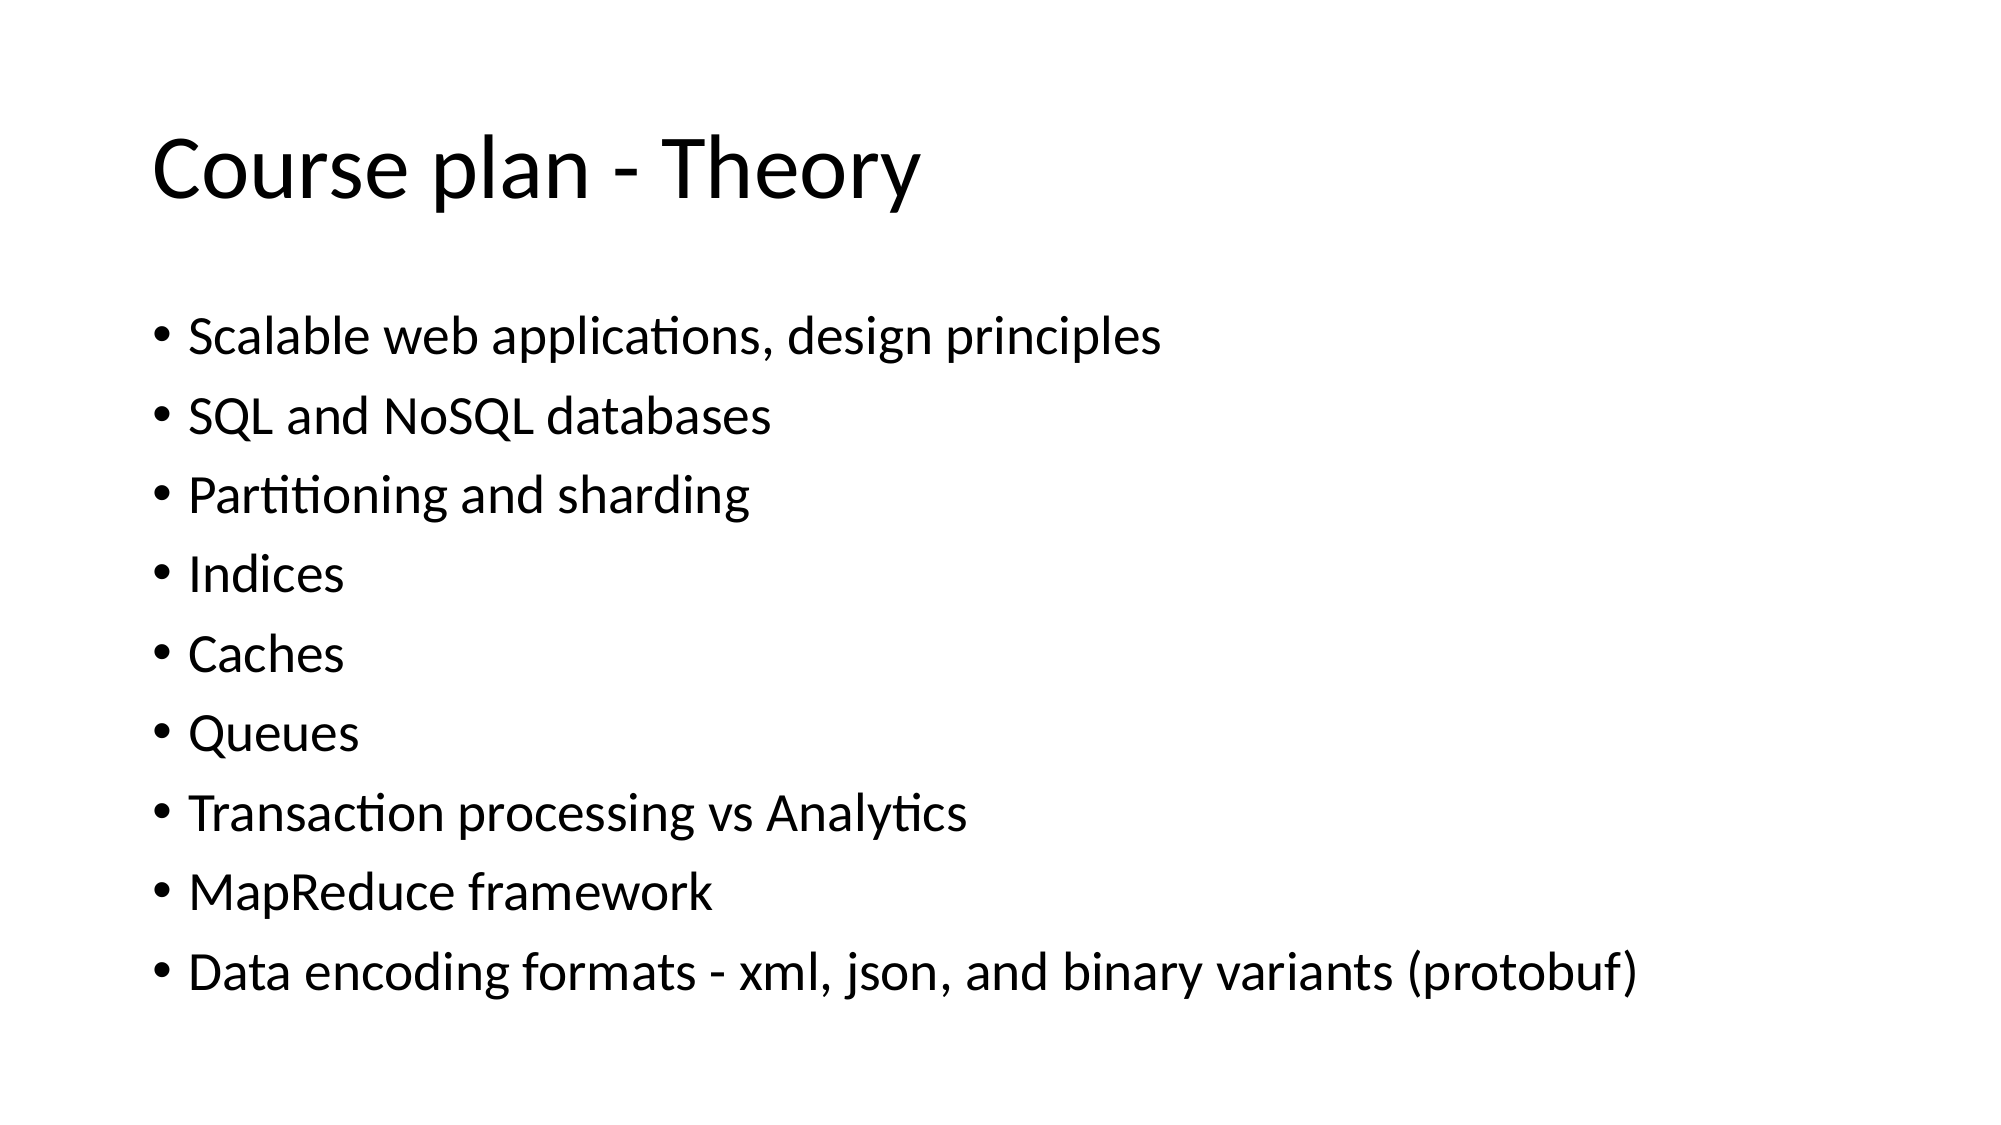

# Course plan - Theory
Scalable web applications, design principles
SQL and NoSQL databases
Partitioning and sharding
Indices
Caches
Queues
Transaction processing vs Analytics
MapReduce framework
Data encoding formats - xml, json, and binary variants (protobuf)